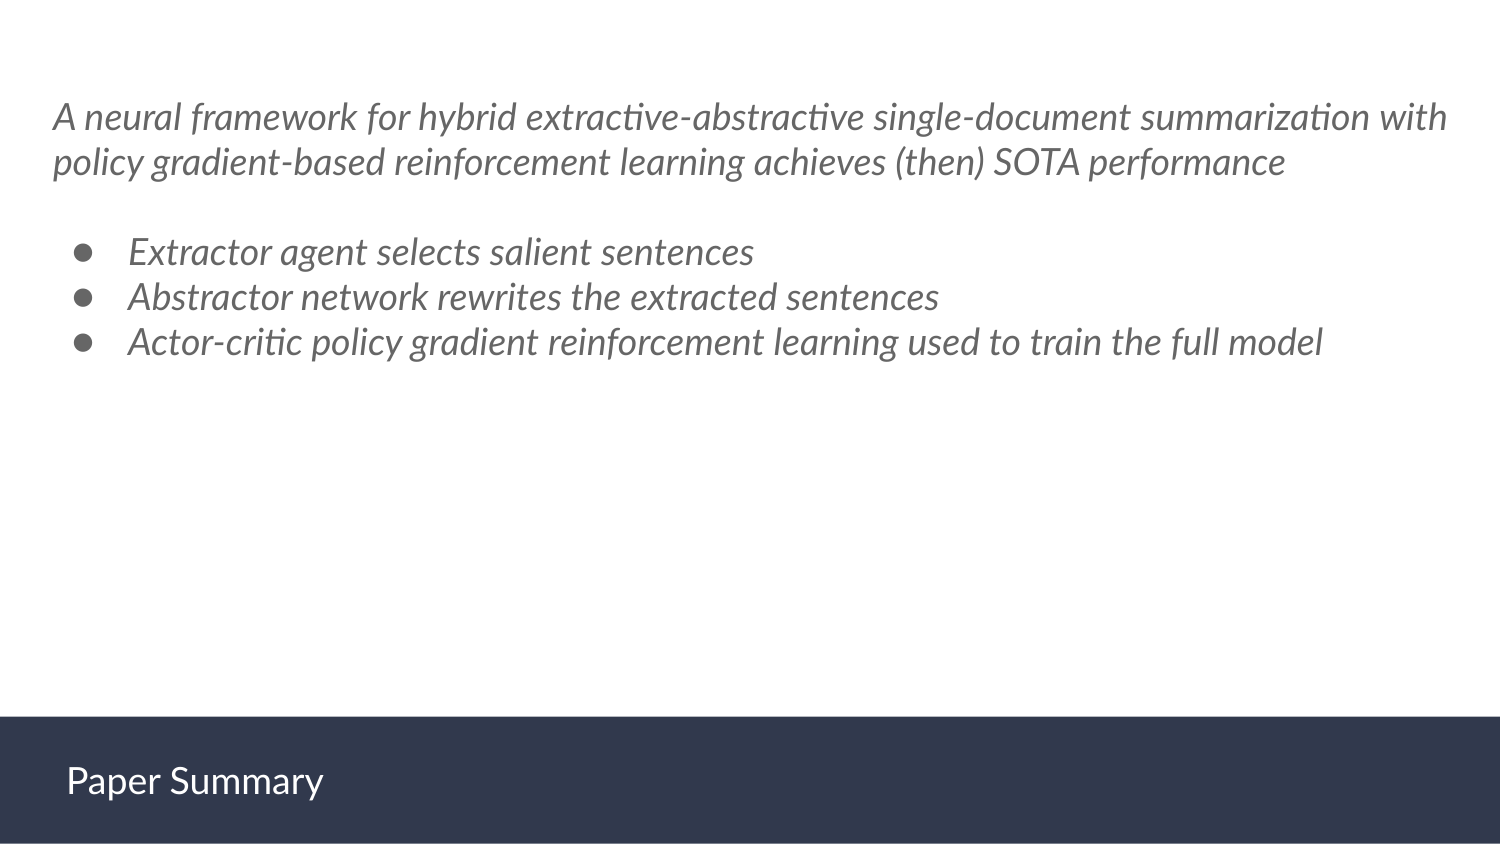

A neural framework for hybrid extractive-abstractive single-document summarization with policy gradient-based reinforcement learning achieves (then) SOTA performance

Extractor agent selects salient sentences
Abstractor network rewrites the extracted sentences
Actor-critic policy gradient reinforcement learning used to train the full model

Paper Summary